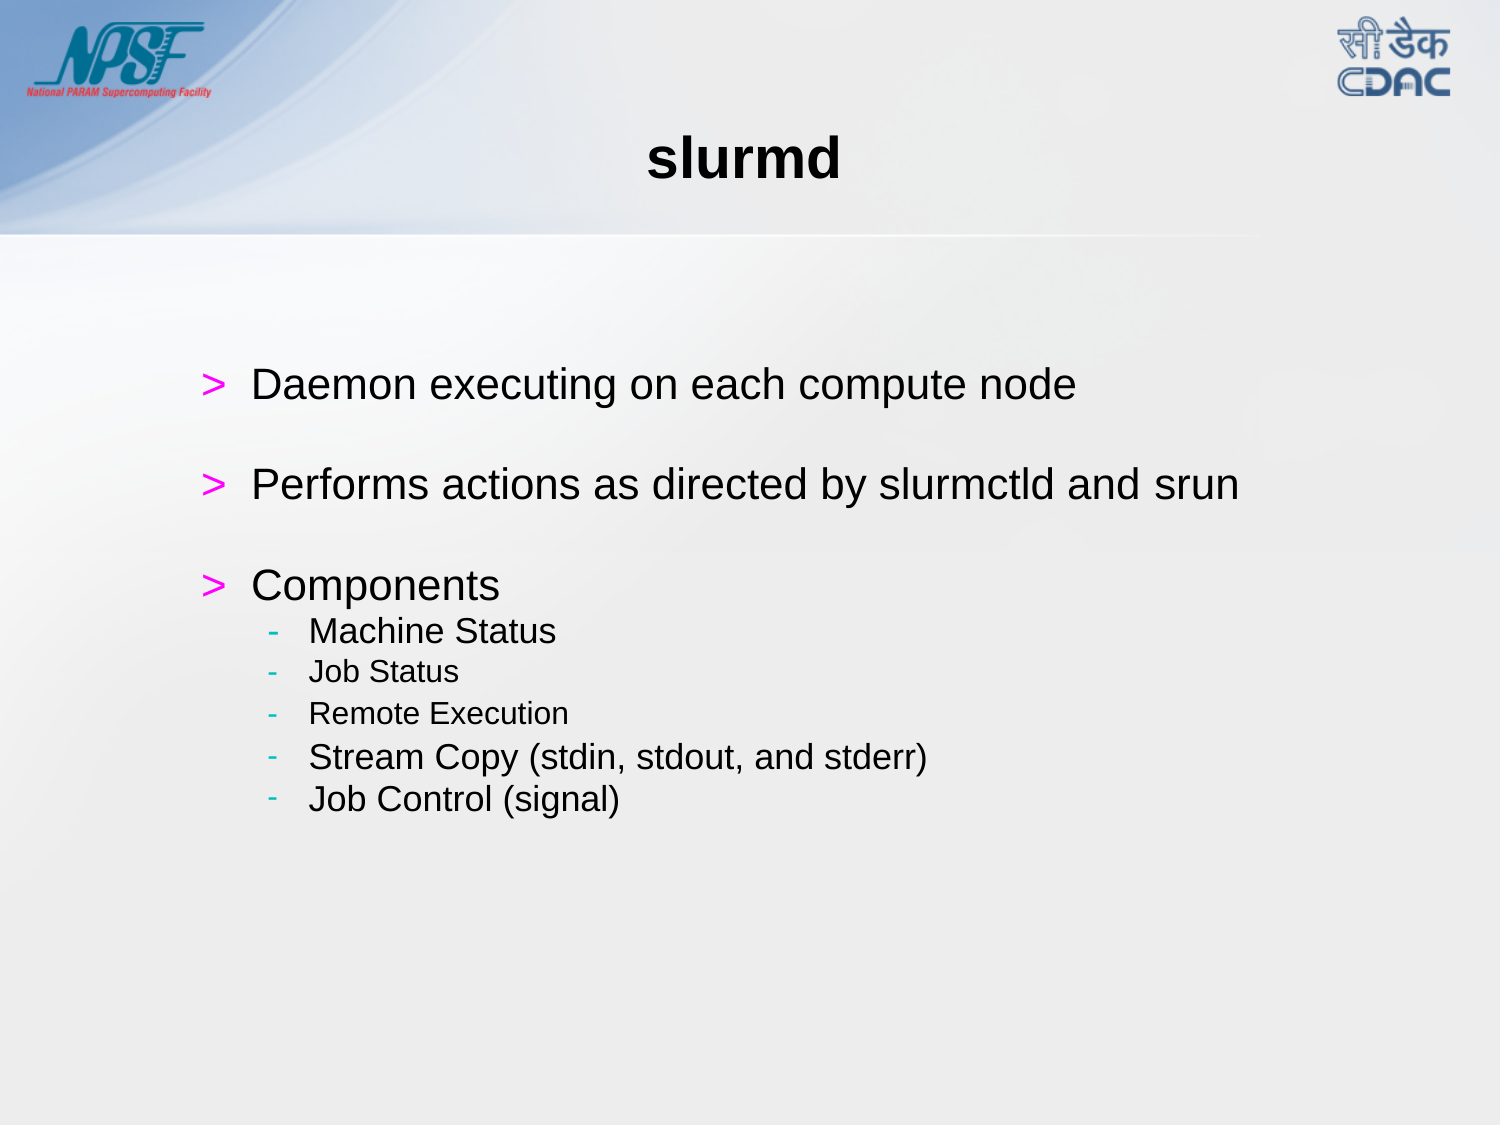

slurmd
>
Daemon executing on each compute node
>
Performs actions as directed by slurmctld and
srun
>
Components
-
-
-
-
-
Machine Status
Job Status
Remote Execution
Stream Copy (stdin, stdout, and stderr) Job Control (signal)